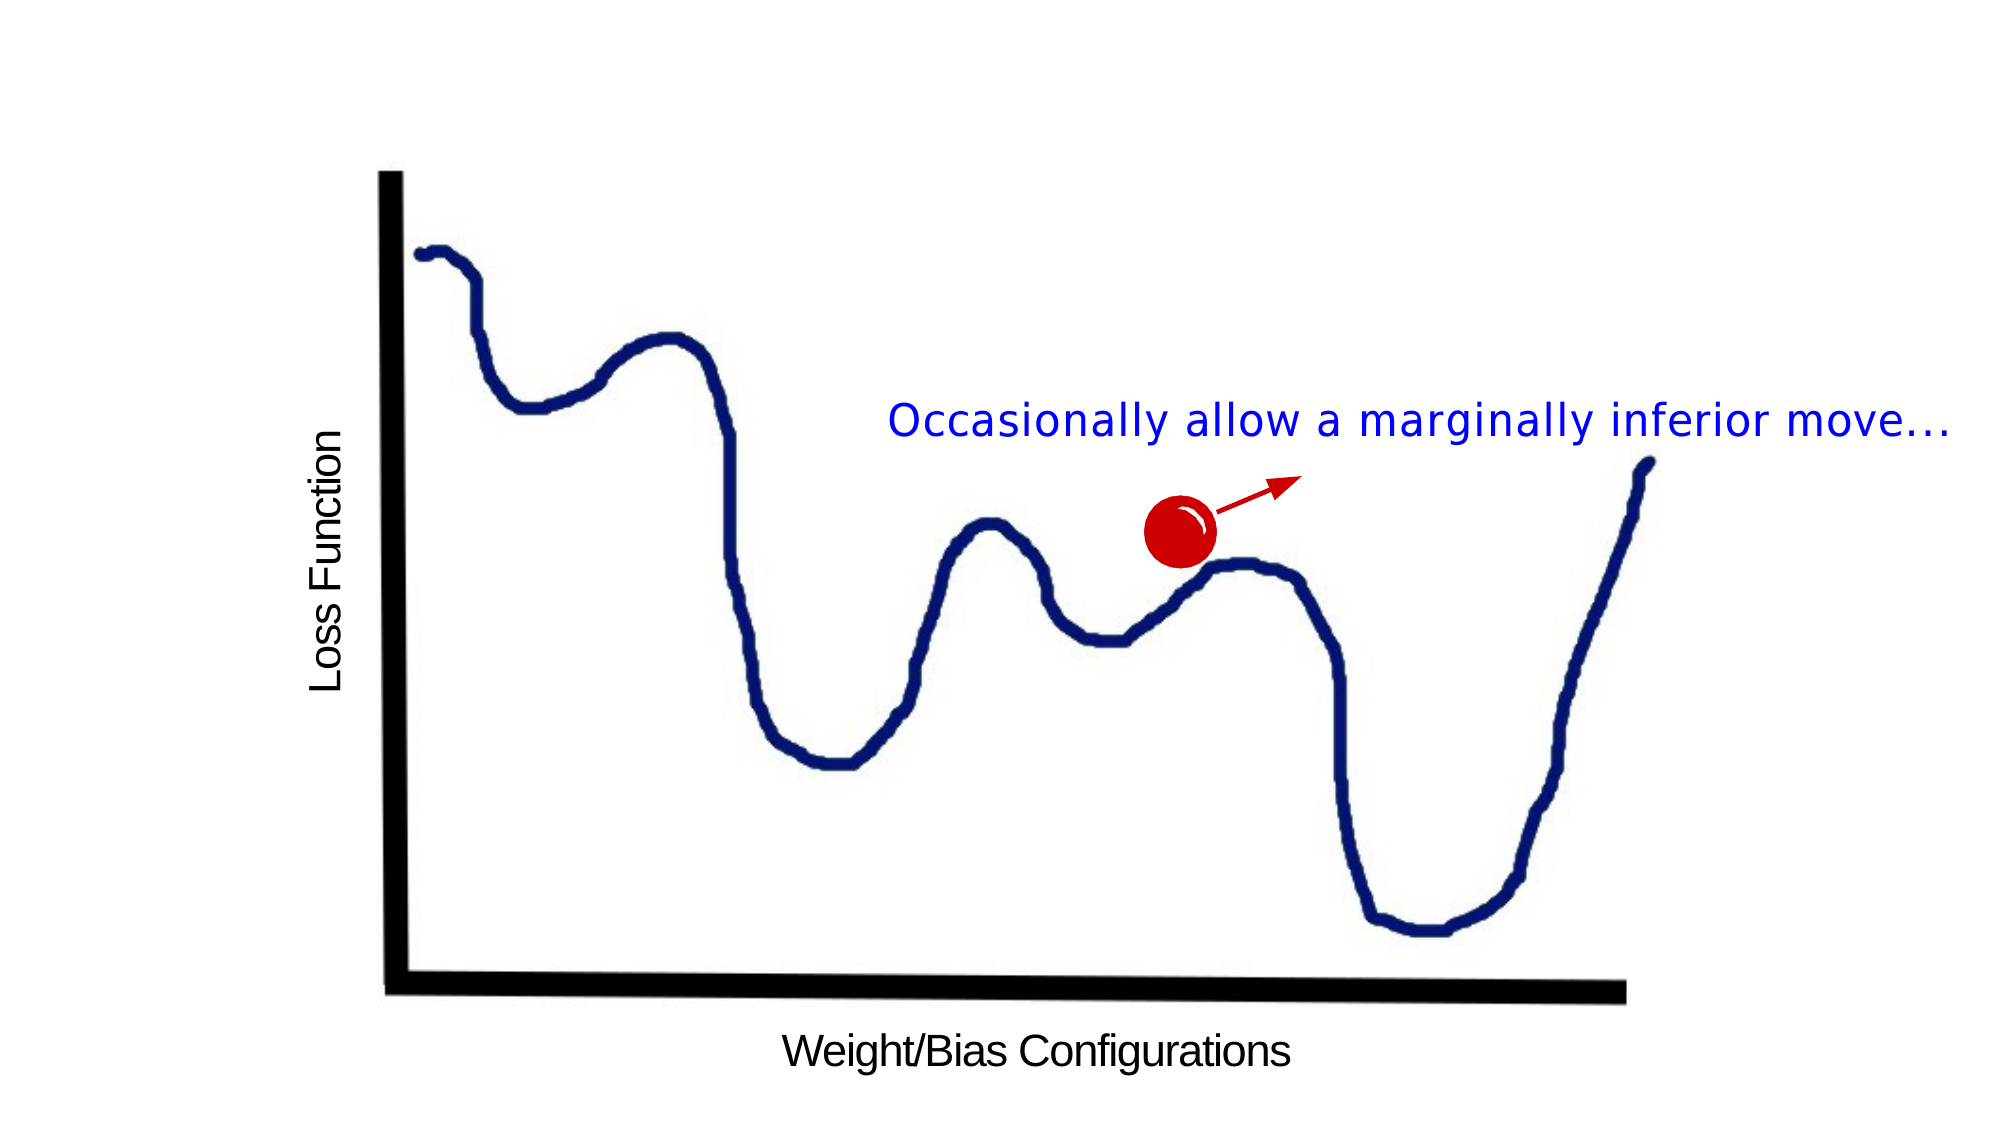

Occasionally allow a marginally inferior move...
Loss Function

Weight/Bias Configurations